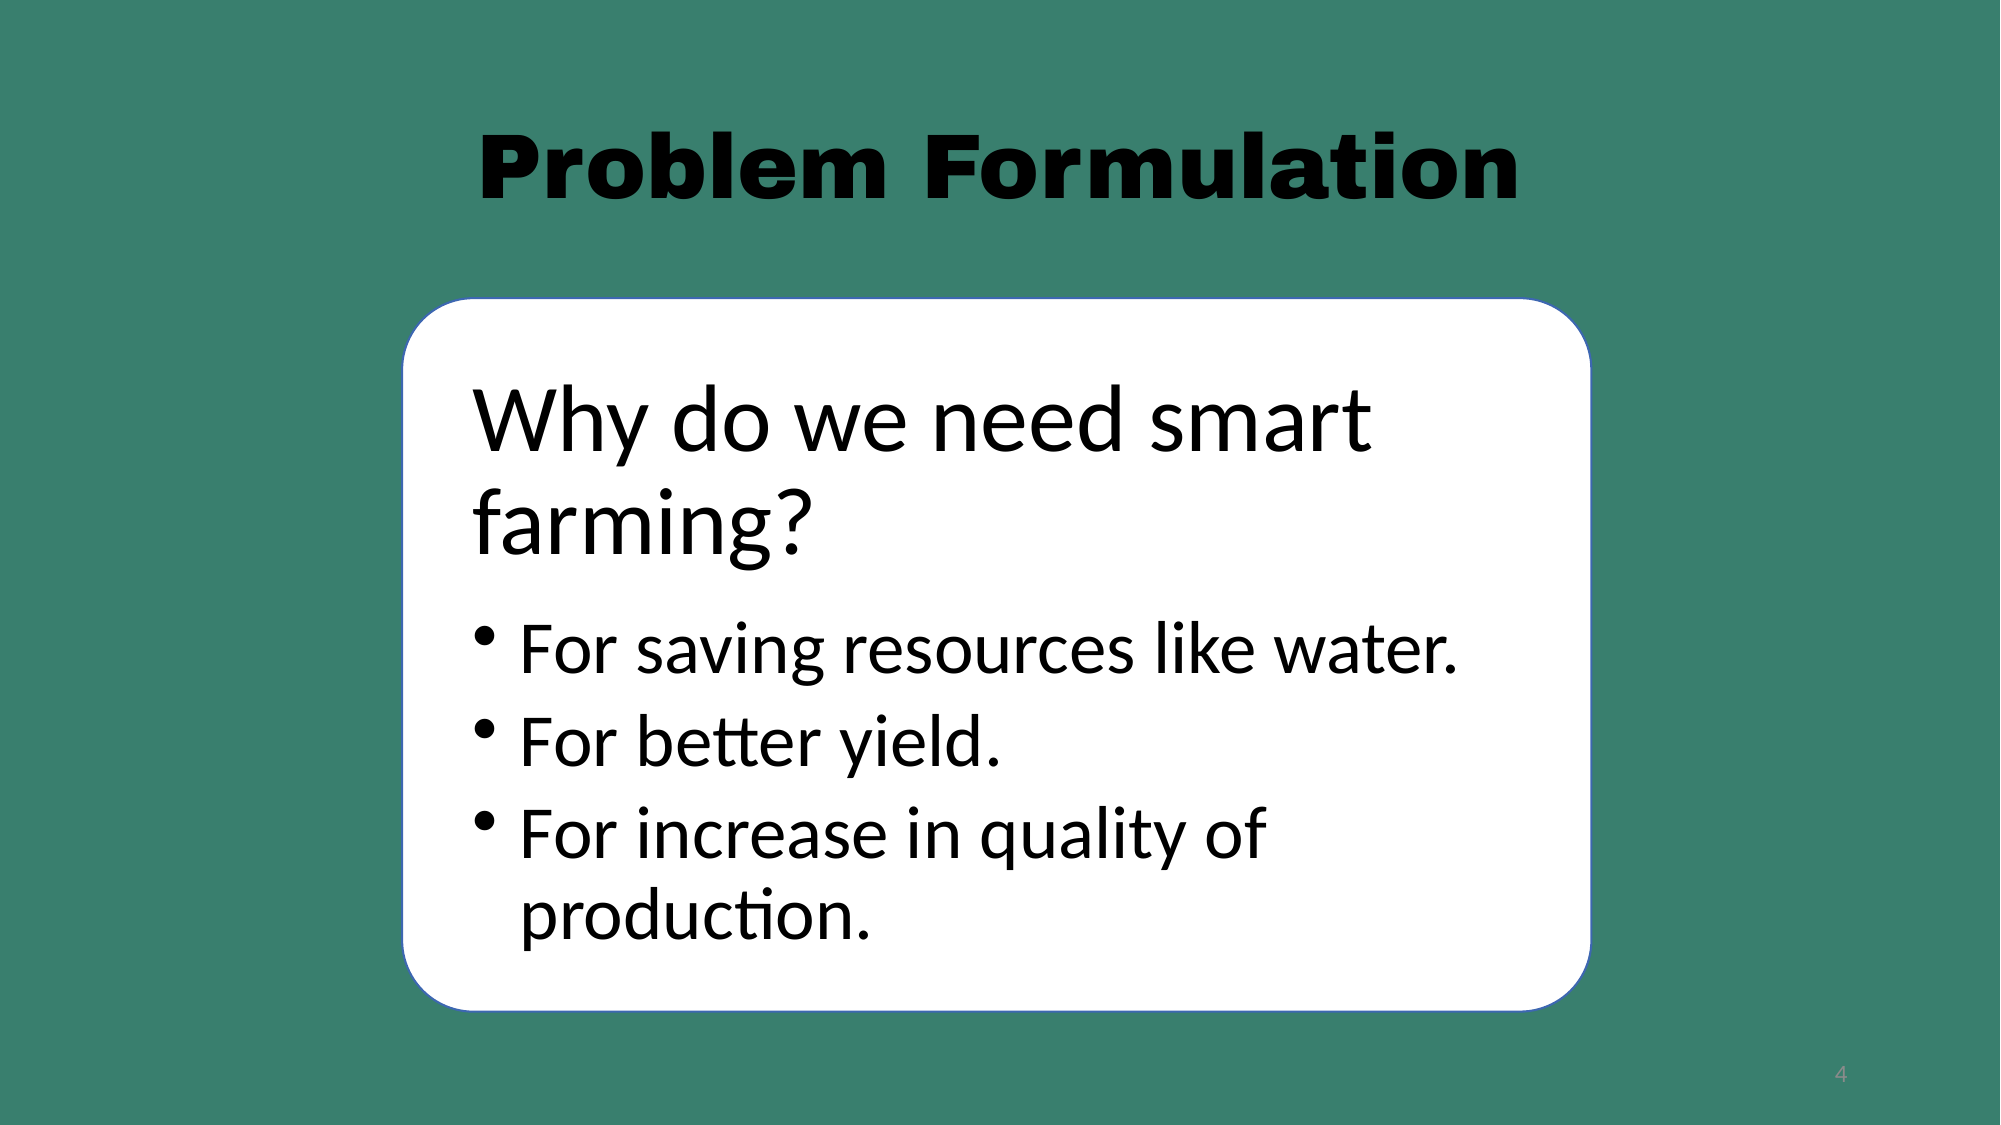

# Problem Formulation
Why do we need smart farming?
For saving resources like water.
For better yield.
For increase in quality of production.
4